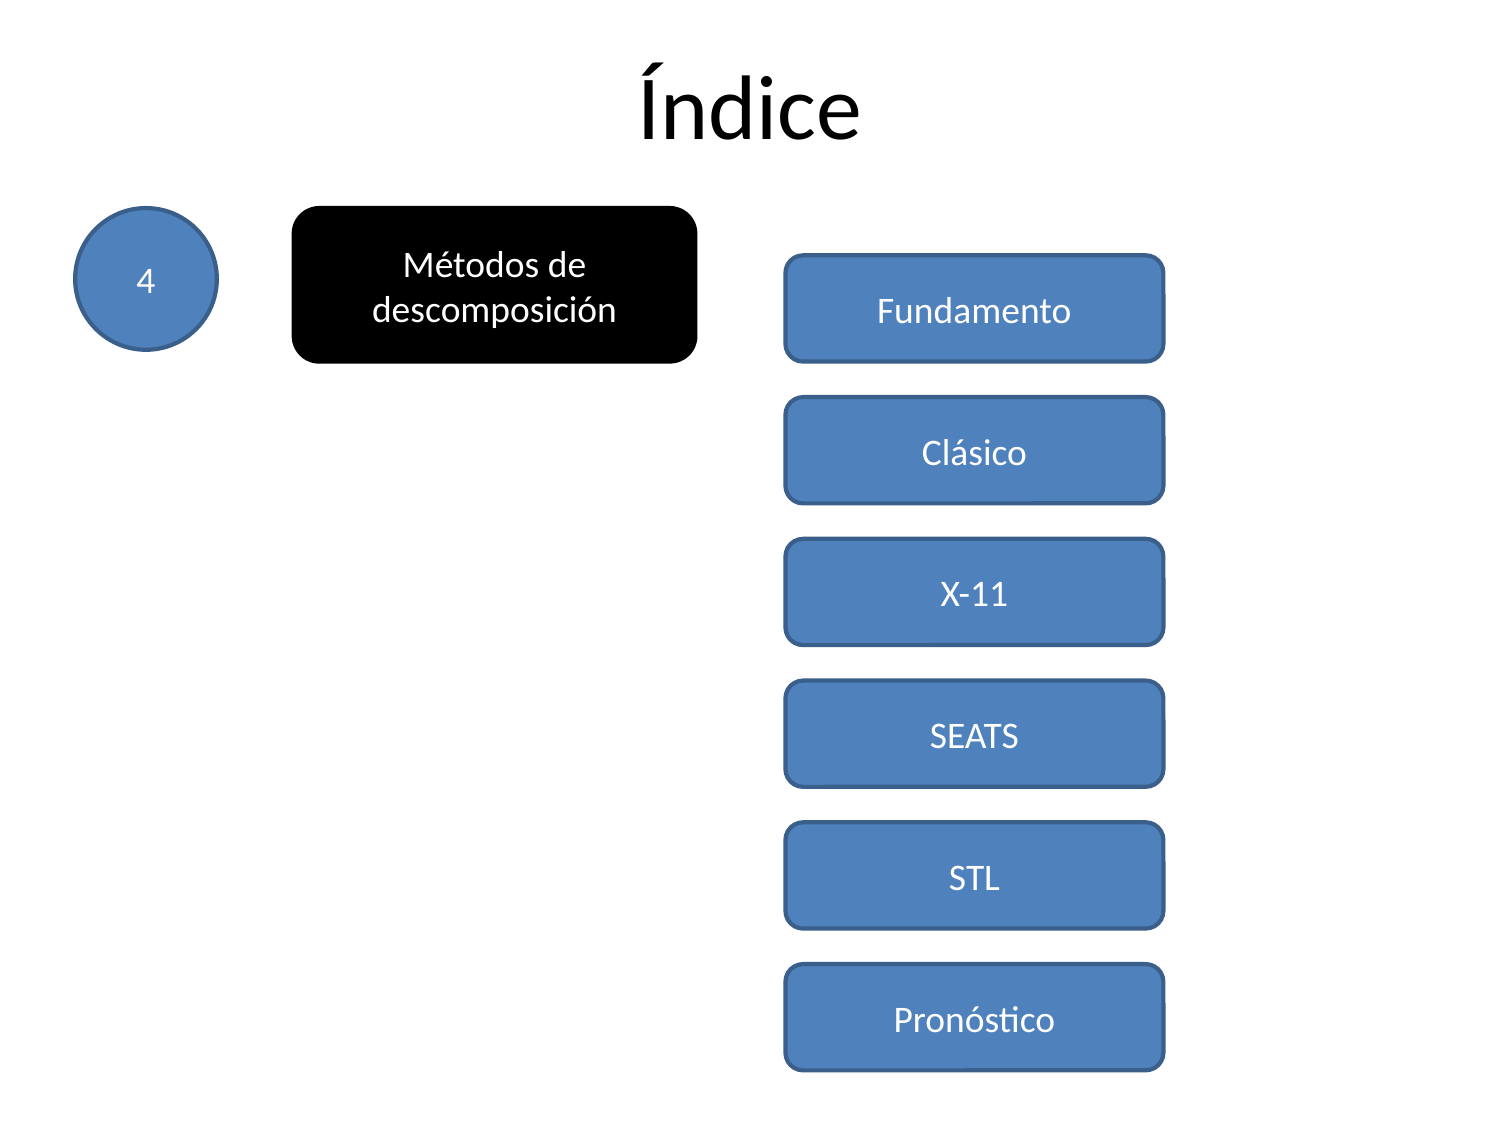

# Índice
4
Métodos de descomposición
Fundamento
Clásico
X-11
SEATS
STL
Pronóstico